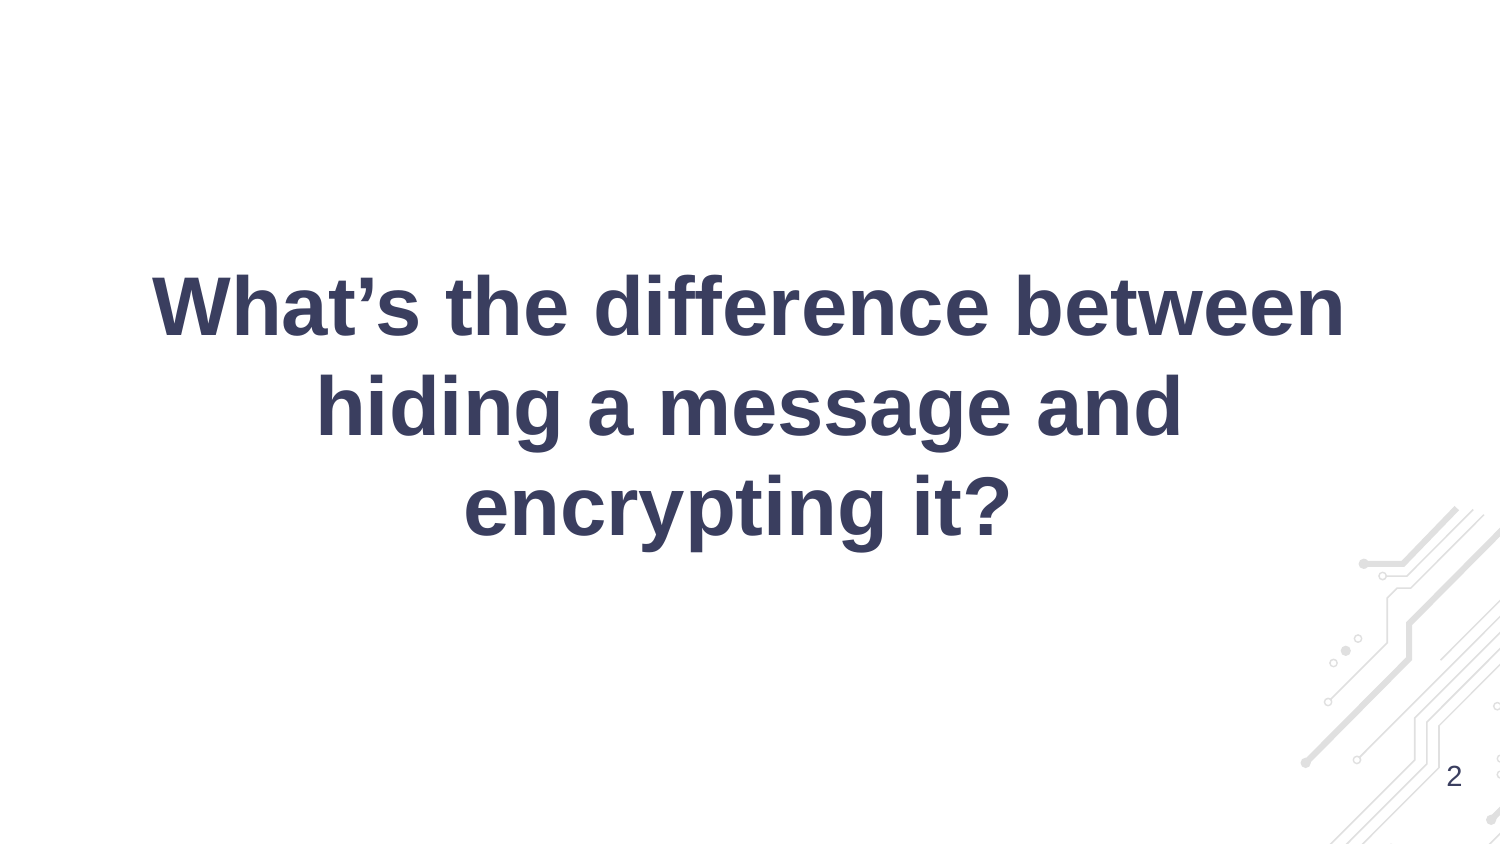

# What’s the difference between hiding a message and encrypting it?
2